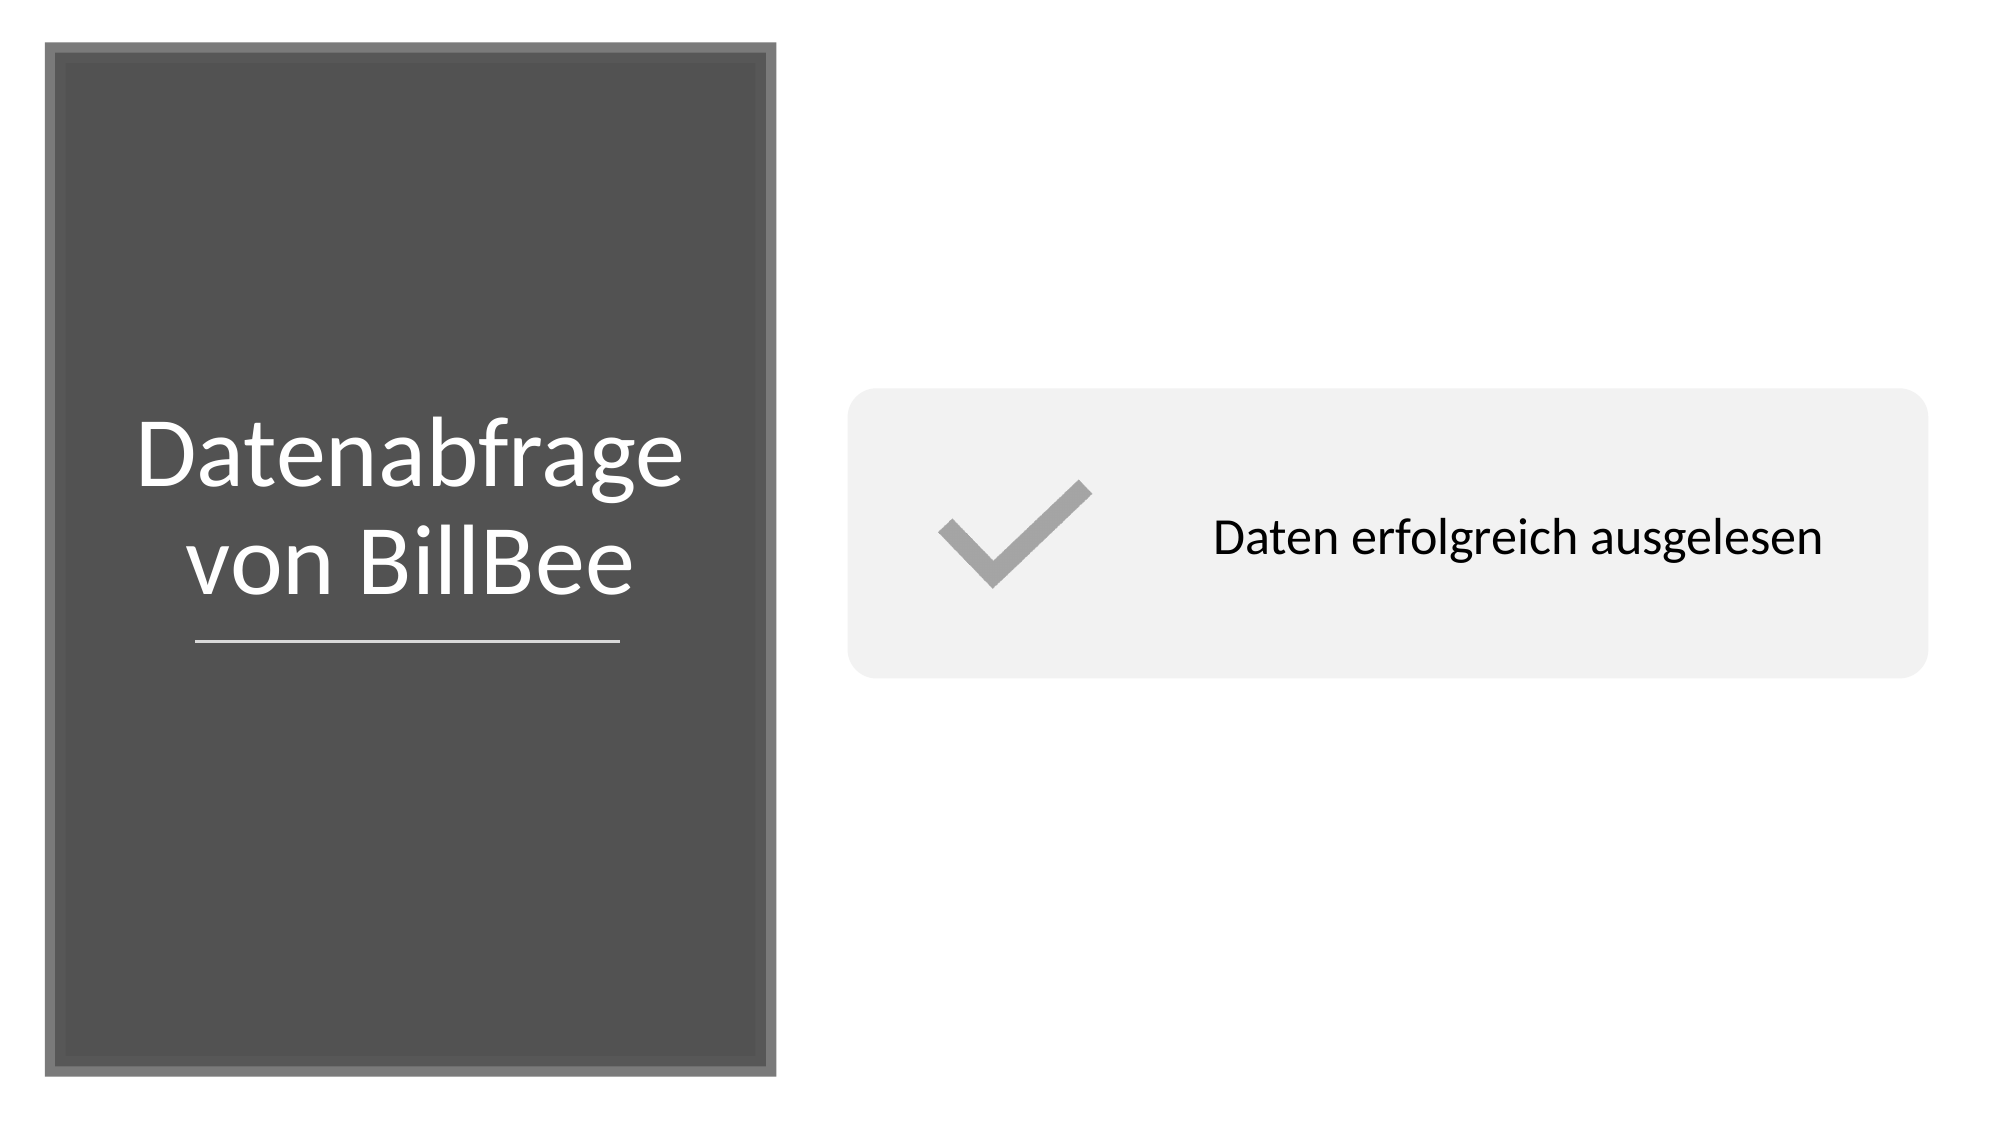

Daten erfolgreich ausgelesen

# Datenabfrage von BillBee